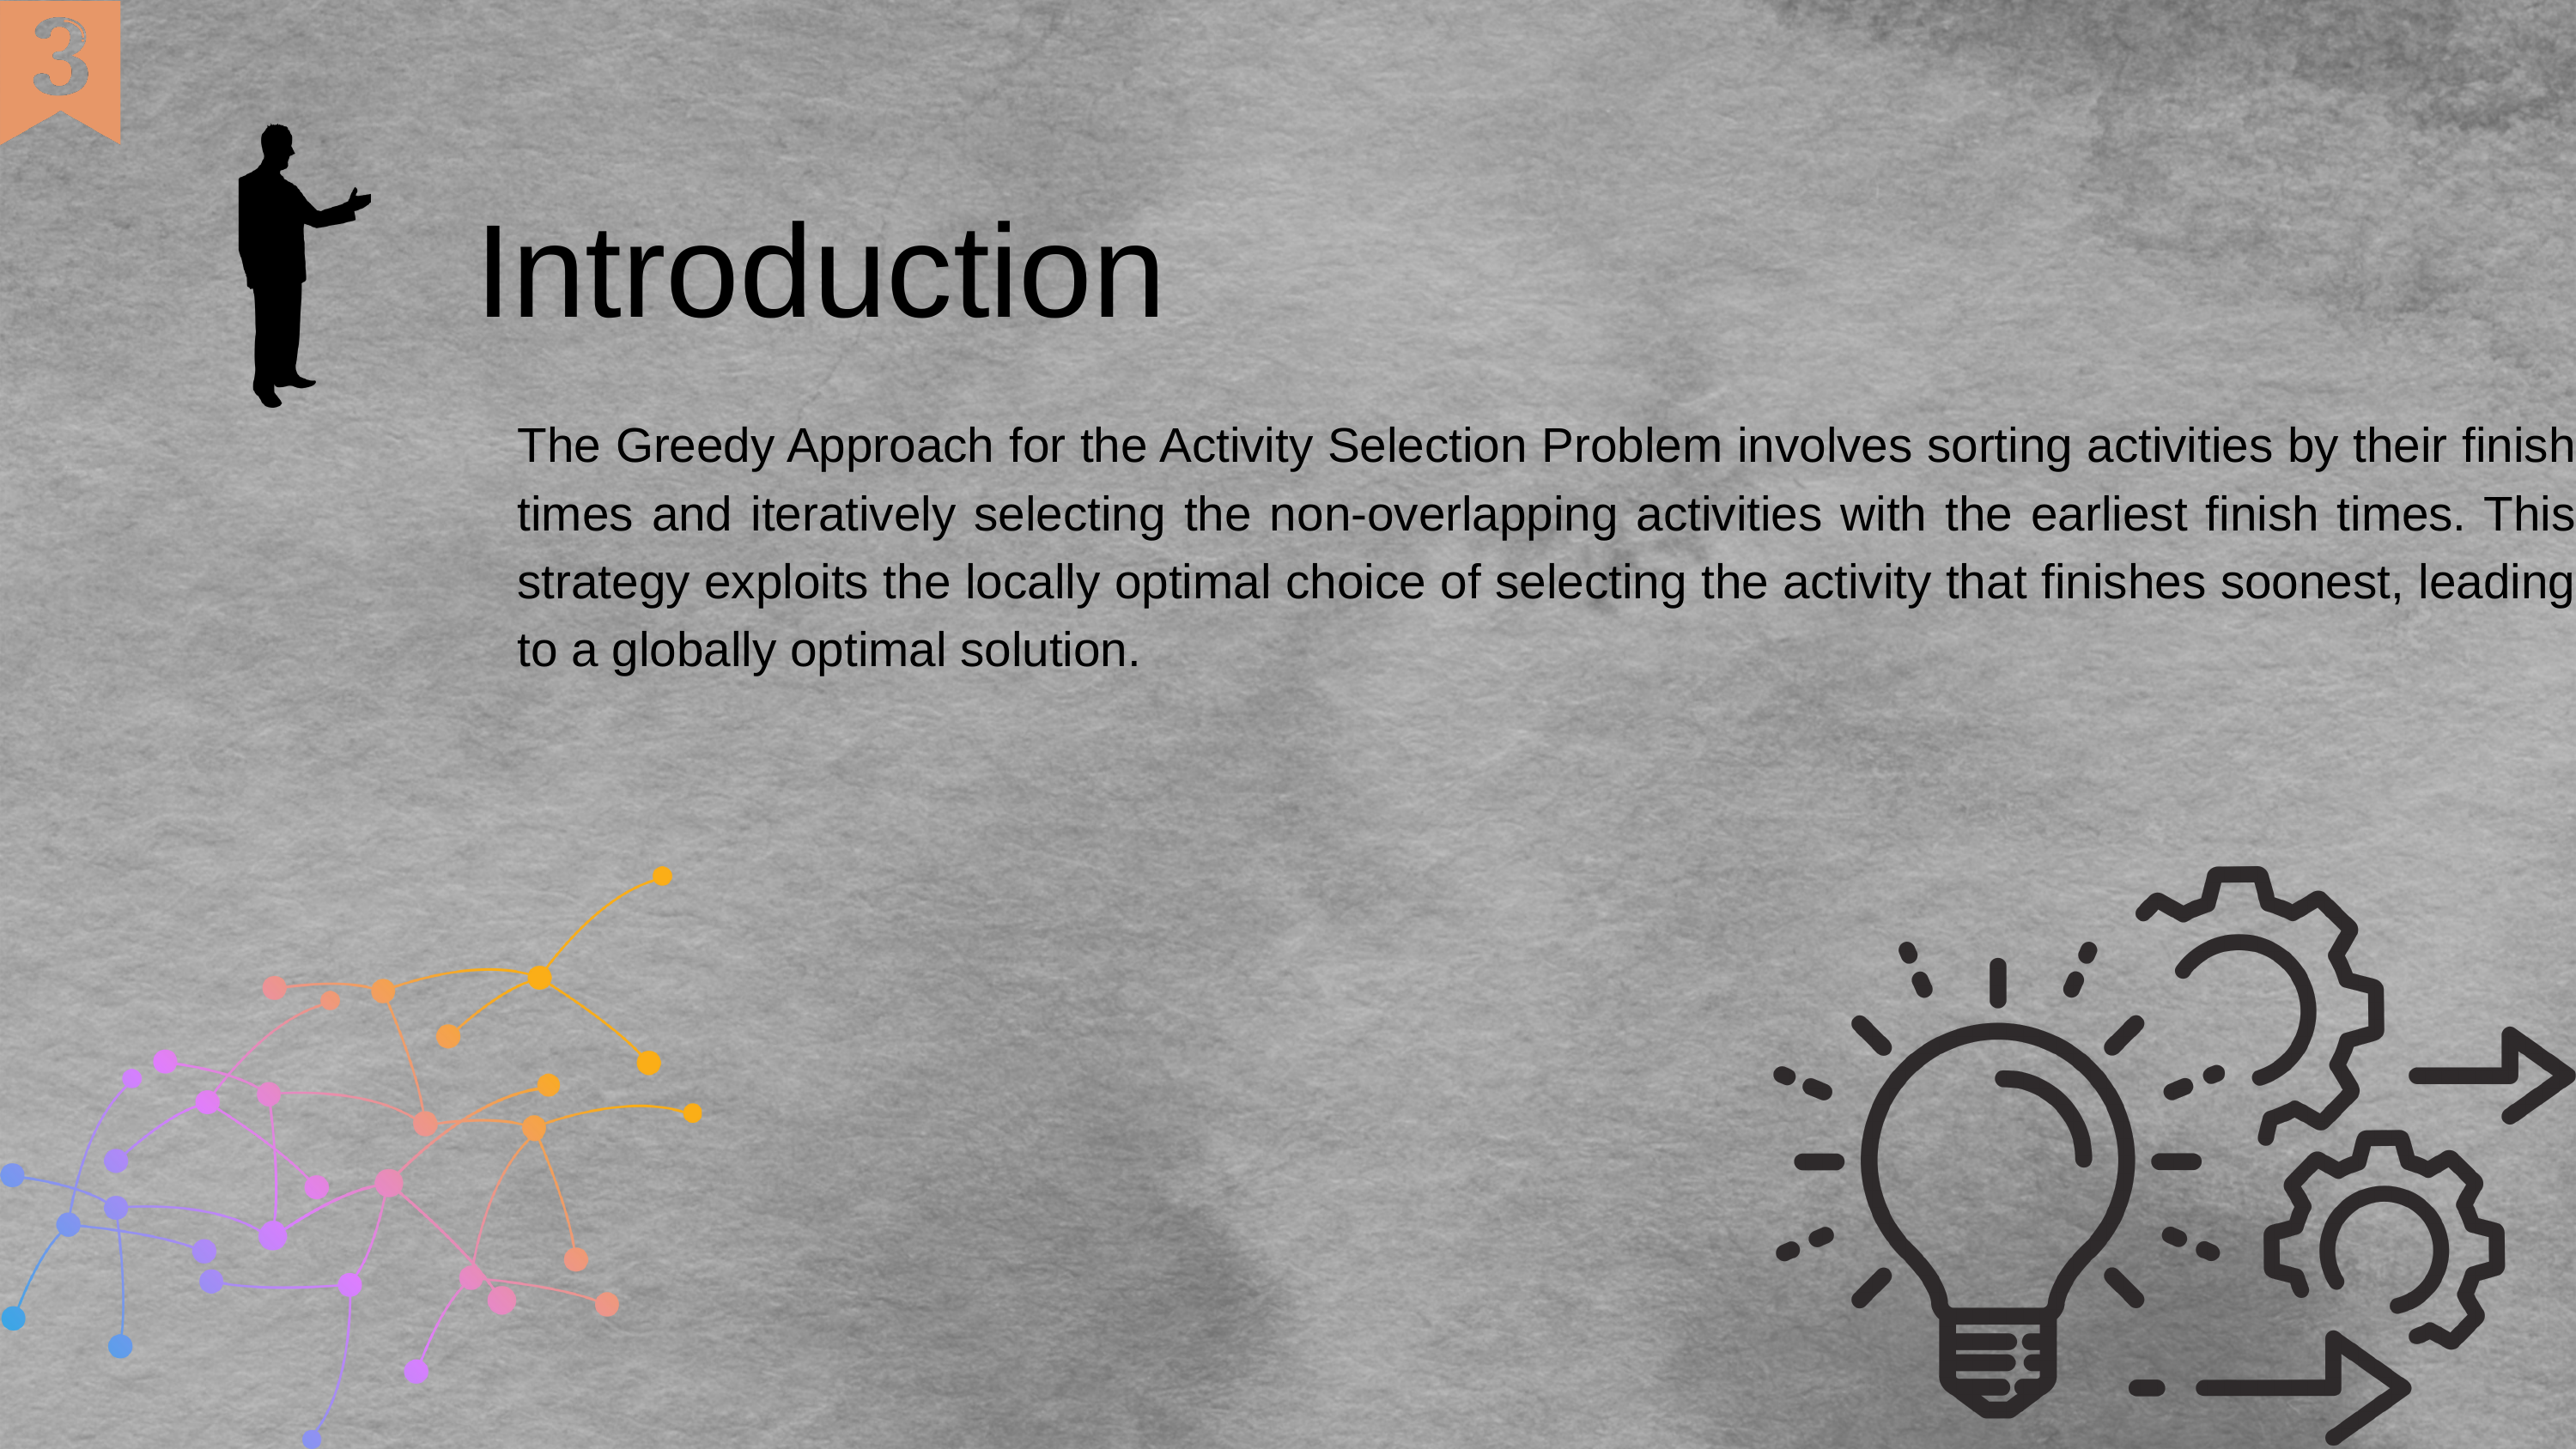

Introduction

The Greedy Approach for the Activity Selection Problem involves sorting activities by their finish times and iteratively selecting the non-overlapping activities with the earliest finish times. This strategy exploits the locally optimal choice of selecting the activity that finishes soonest, leading to a globally optimal solution.